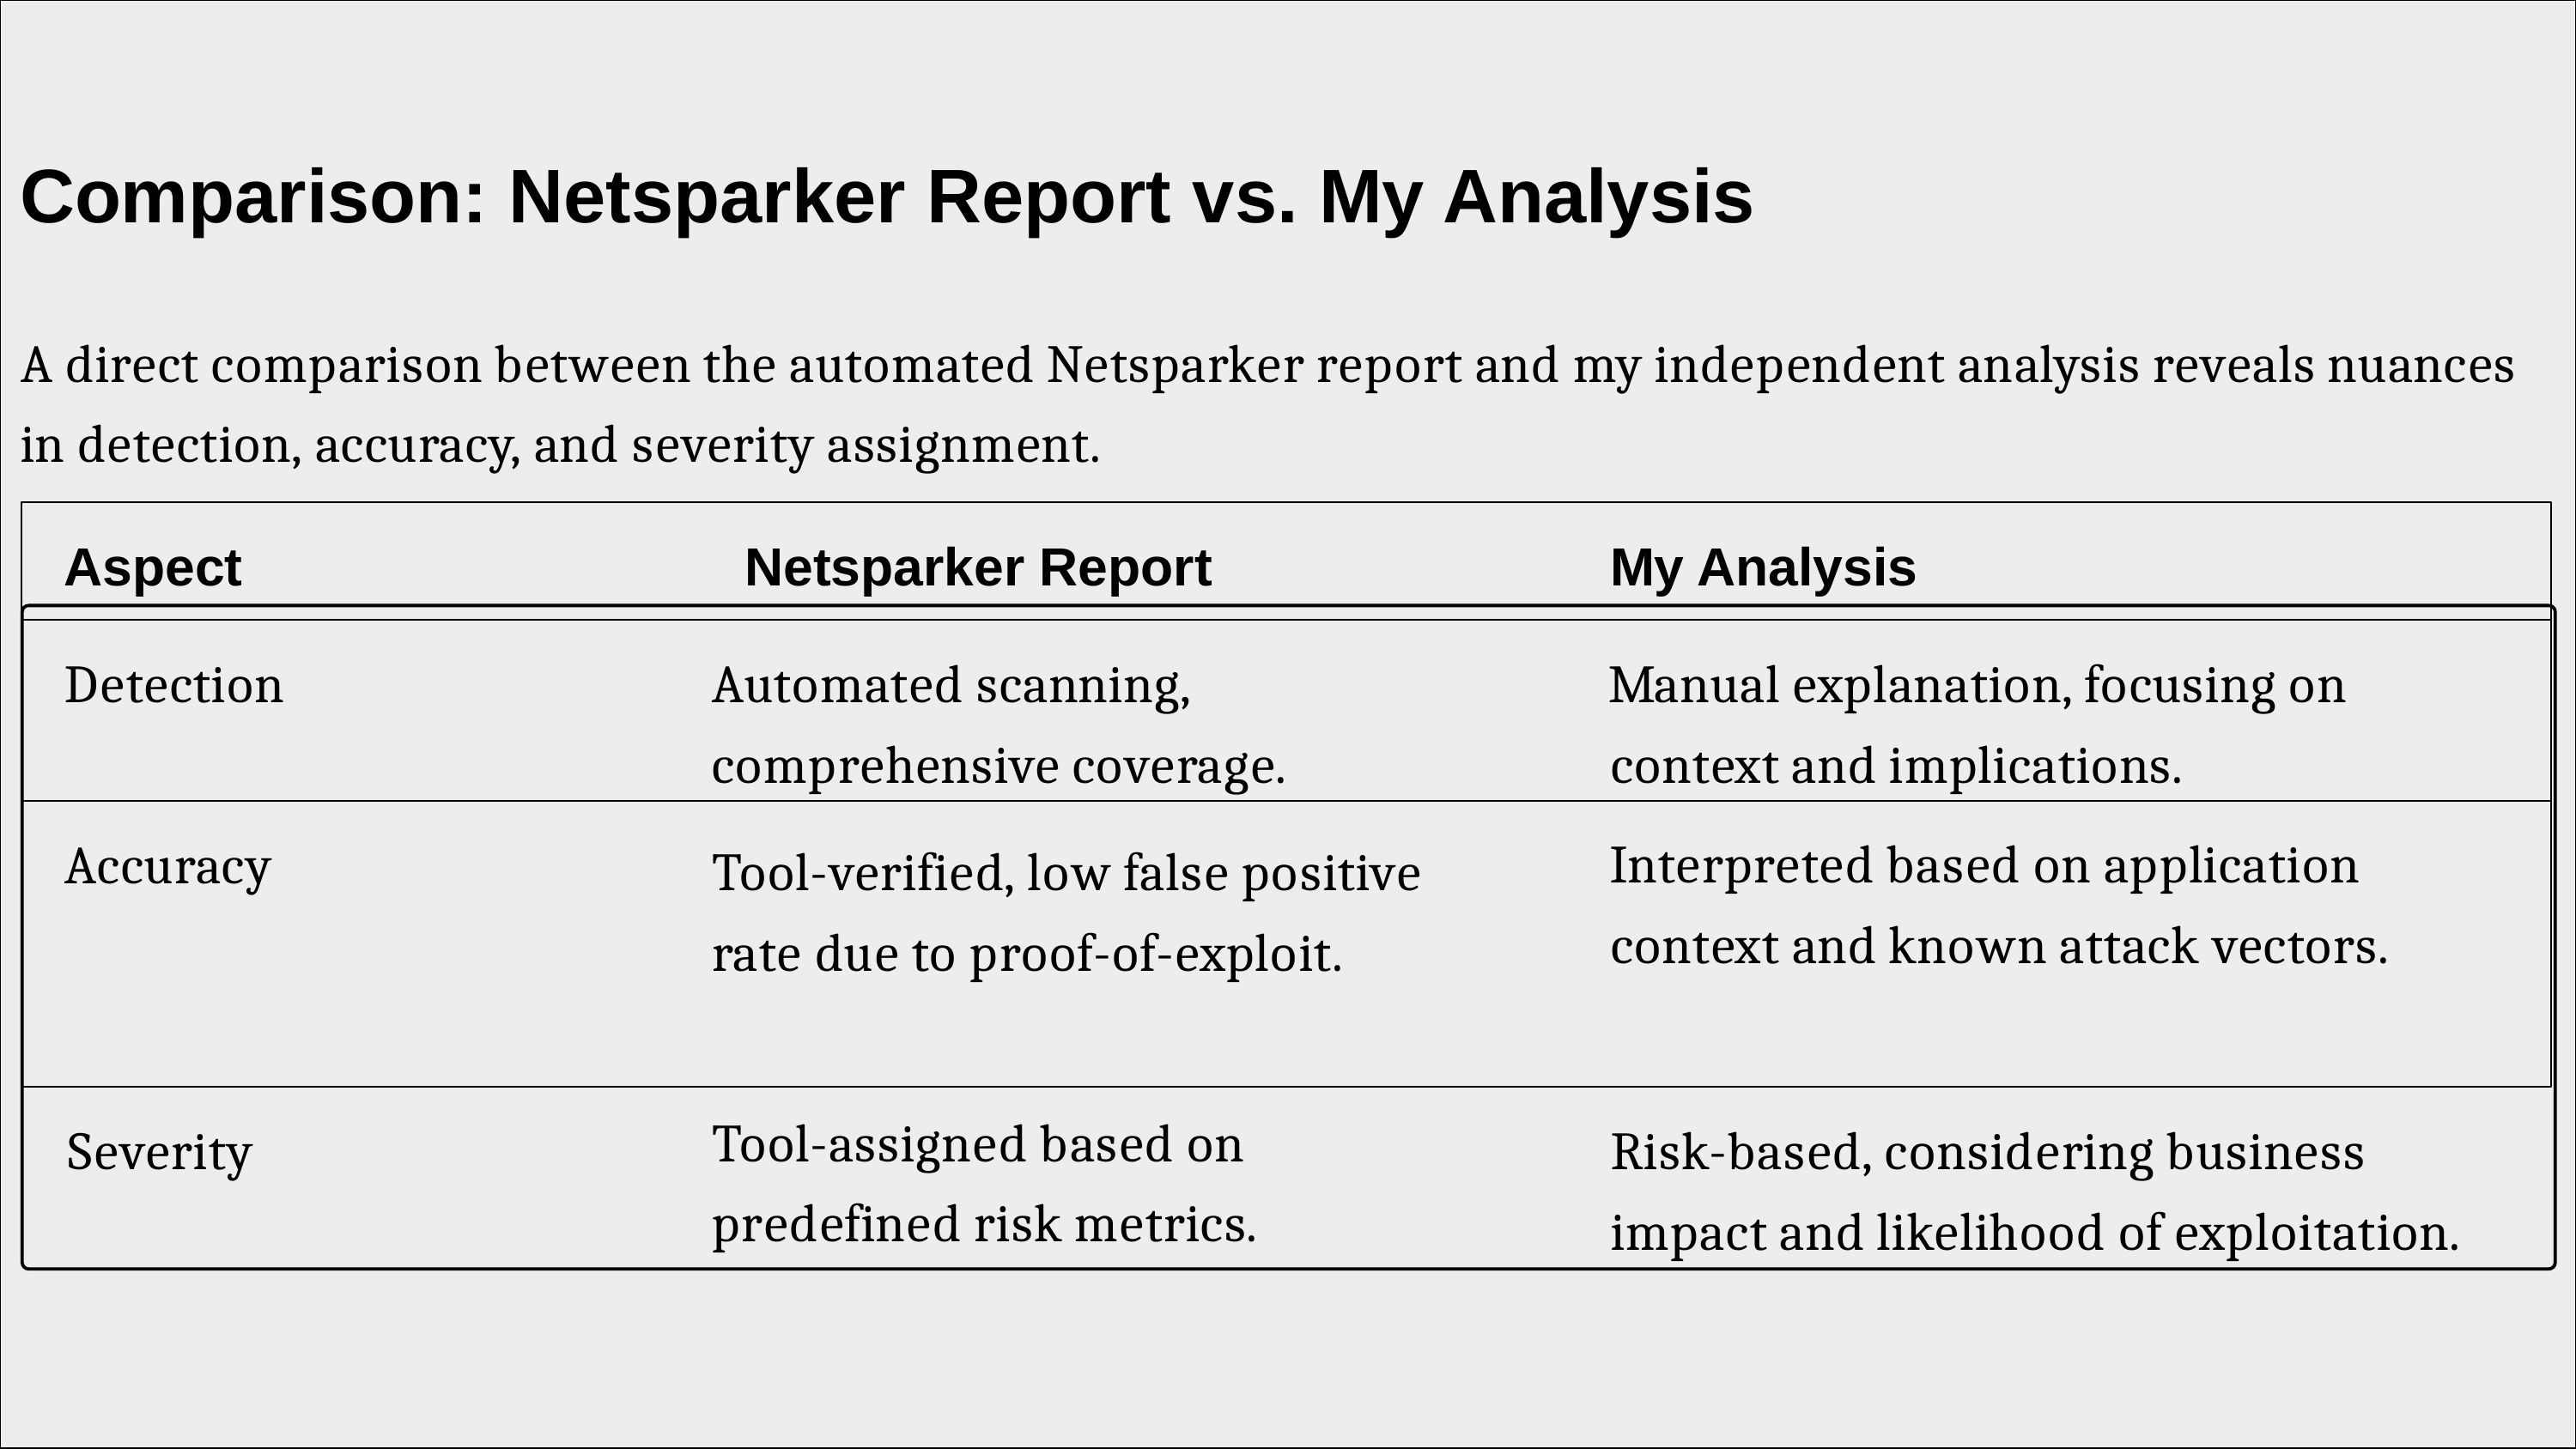

Comparison: Netsparker Report vs. My Analysis
A direct comparison between the automated Netsparker report and my independent analysis reveals nuances in detection, accuracy, and severity assignment.

Aspect
Netsparker Report
My Analysis

Detection
Automated scanning, comprehensive coverage.
Manual explanation, focusing on context and implications.

Interpreted based on application context and known attack vectors.
Accuracy
Tool-verified, low false positive rate due to proof-of-exploit.
Tool-assigned based on predefined risk metrics.
Severity
Risk-based, considering business impact and likelihood of exploitation.